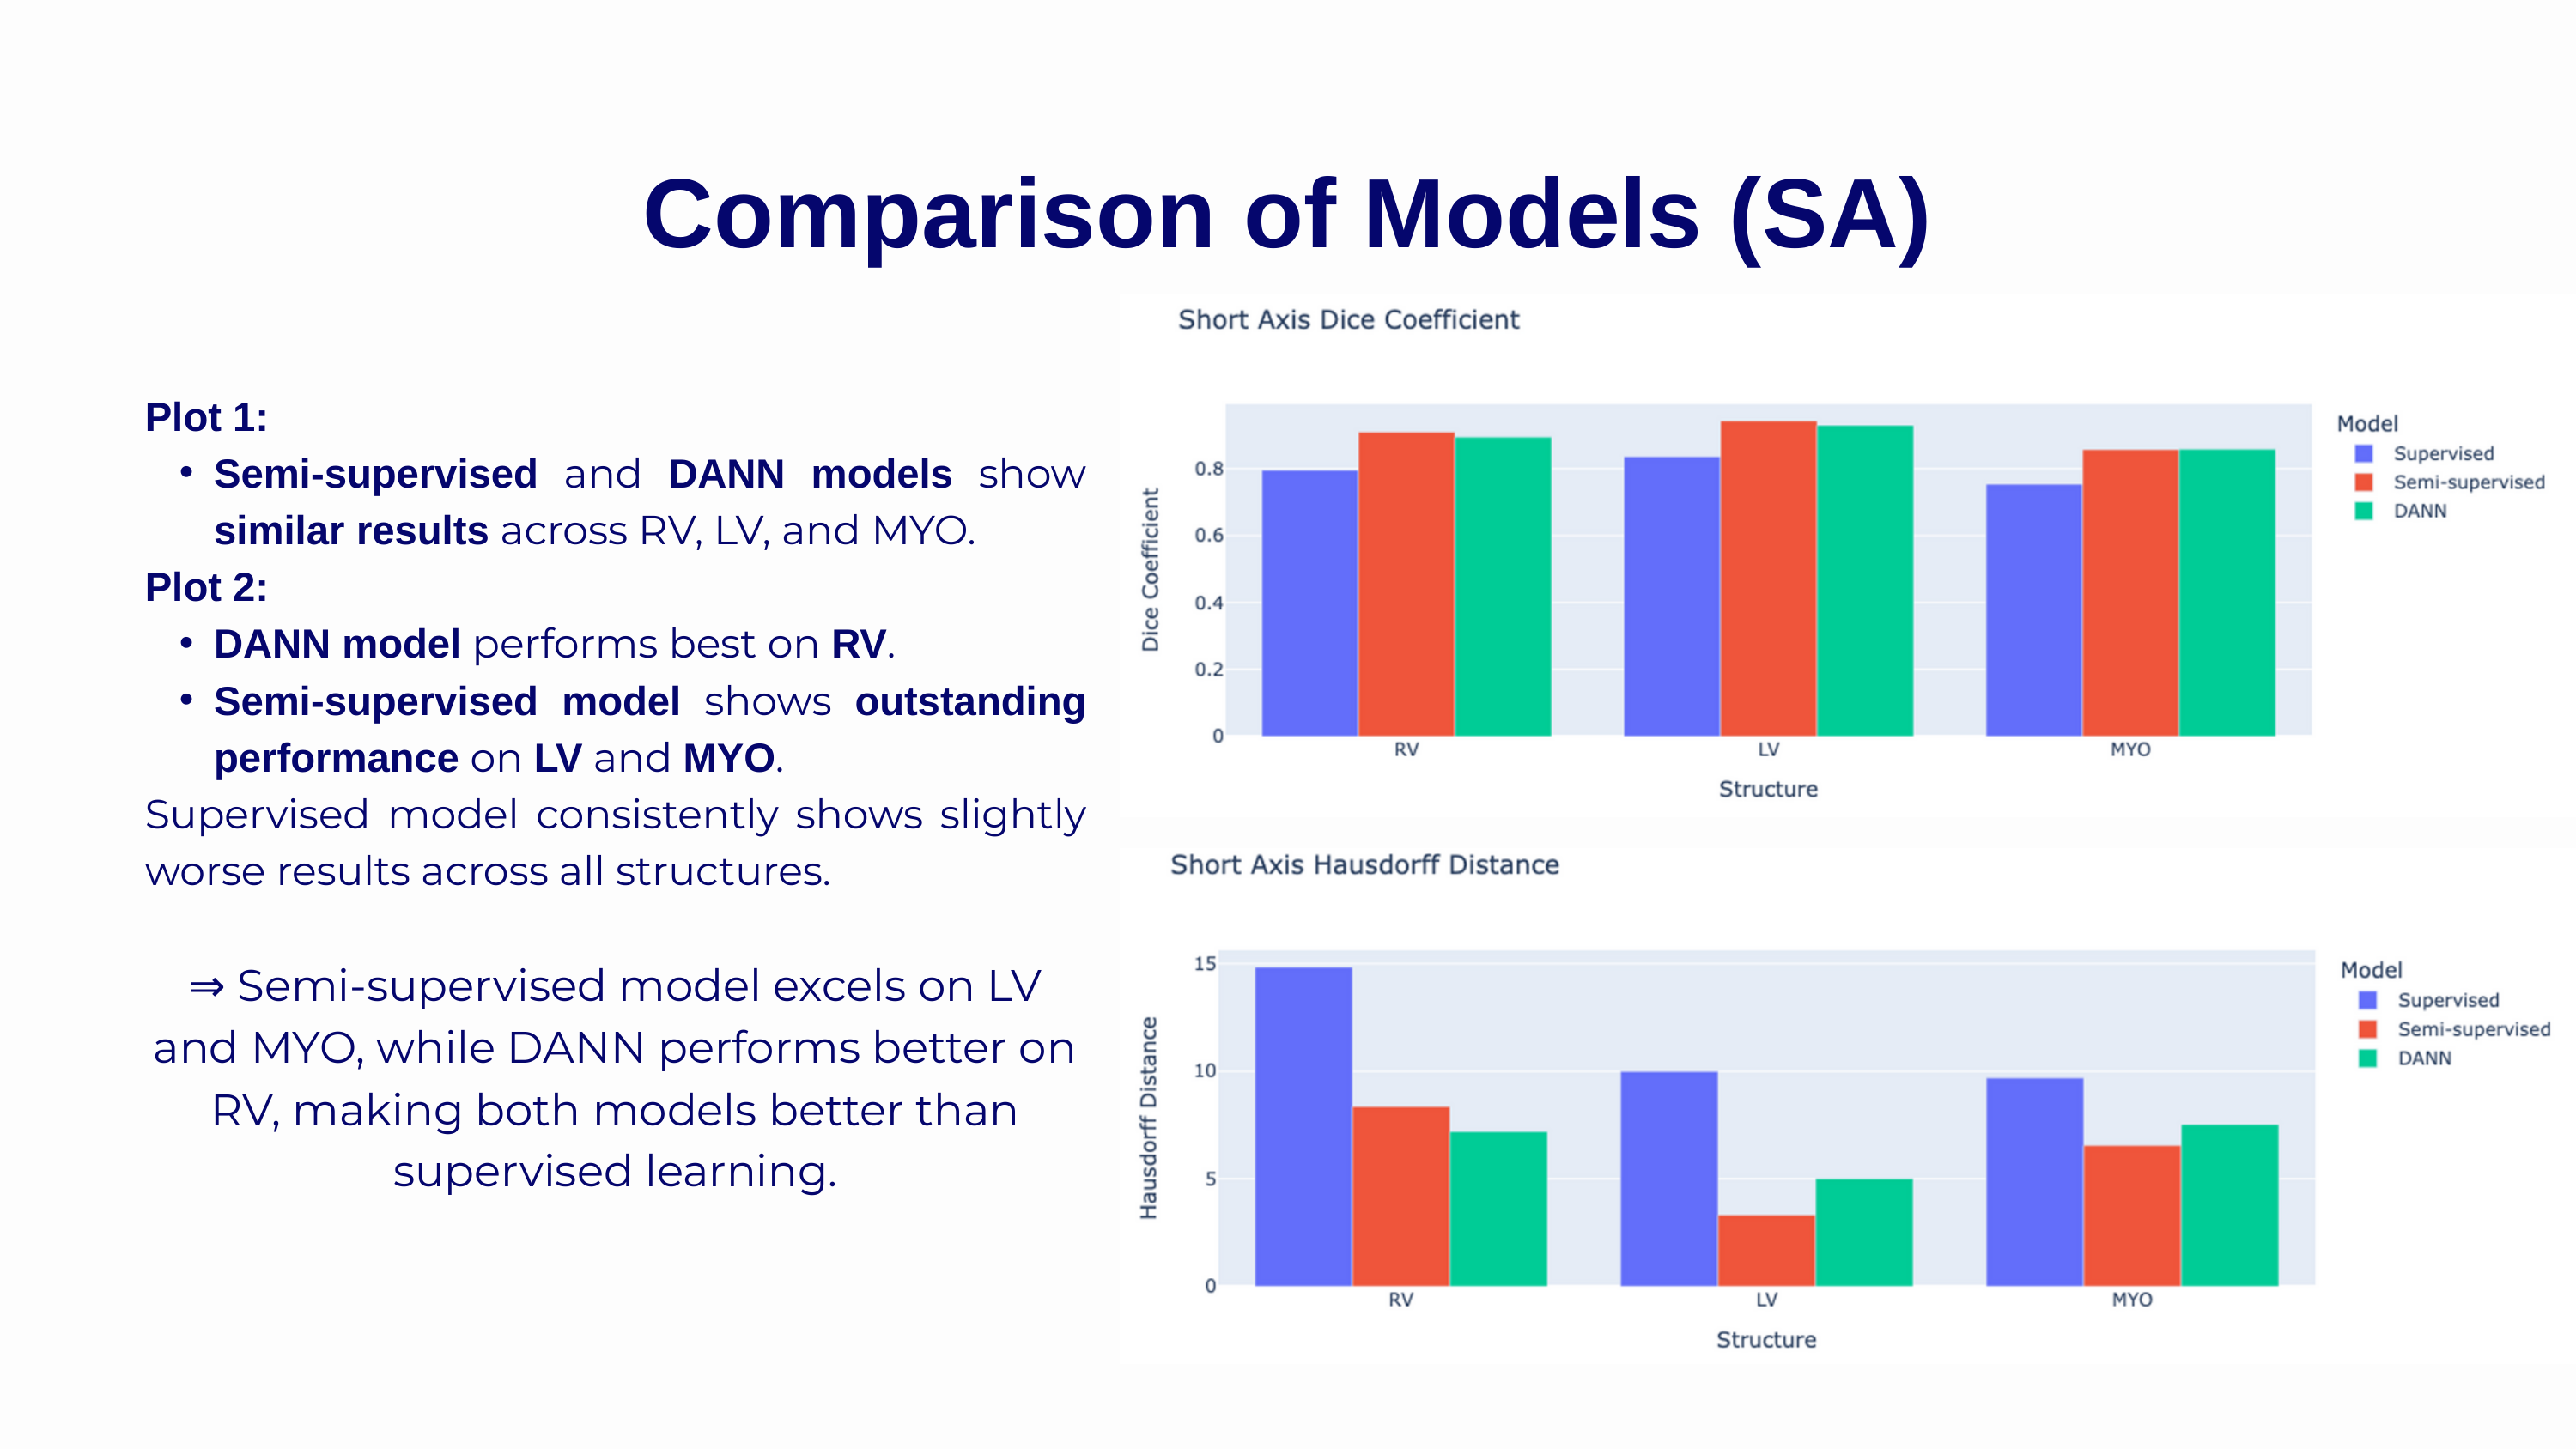

Comparison of Models (SA)

Plot 1:
Semi-supervised and DANN models show similar results across RV, LV, and MYO.
Plot 2:
DANN model performs best on RV.
Semi-supervised model shows outstanding performance on LV and MYO.
Supervised model consistently shows slightly worse results across all structures.

⇒ Semi-supervised model excels on LV and MYO, while DANN performs better on RV, making both models better than supervised learning.